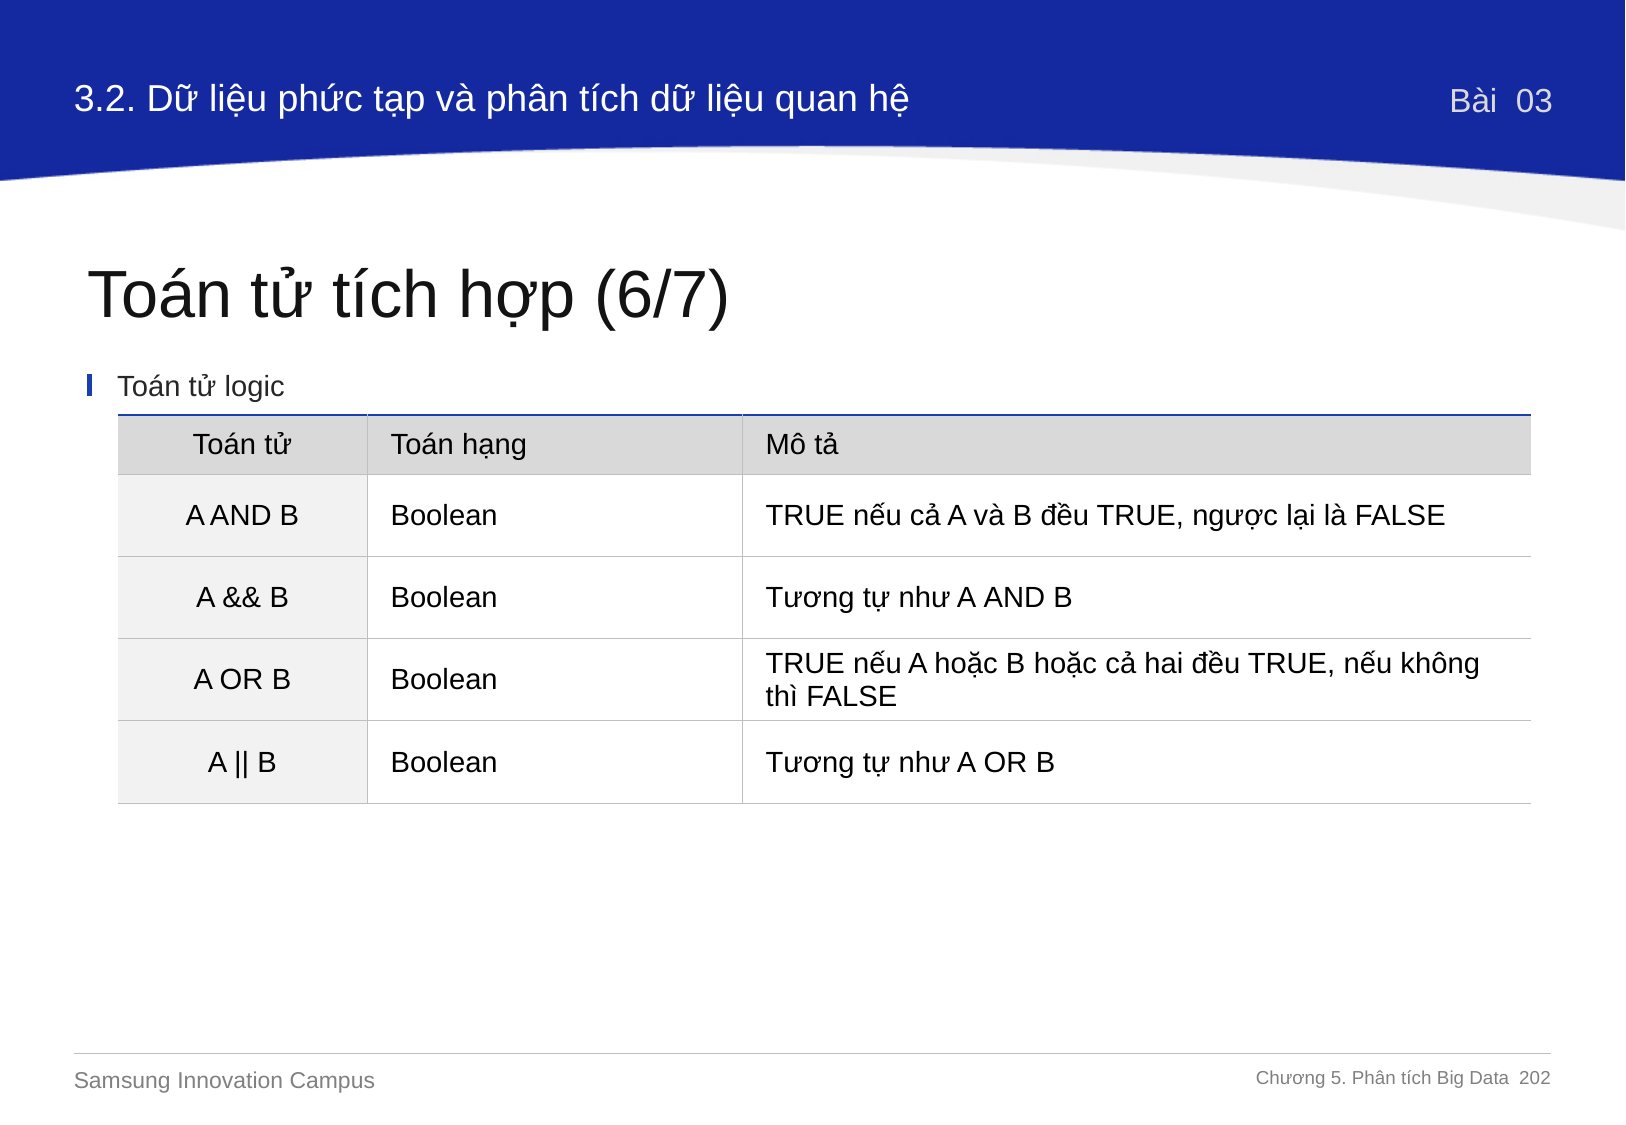

3.2. Dữ liệu phức tạp và phân tích dữ liệu quan hệ
Bài  03
Toán tử tích hợp (6/7)
Toán tử logic
| Toán tử | Toán hạng | Mô tả |
| --- | --- | --- |
| A AND B | Boolean | TRUE nếu cả A và B đều TRUE, ngược lại là FALSE |
| A && B | Boolean | Tương tự như A AND B |
| A OR B | Boolean | TRUE nếu A hoặc B hoặc cả hai đều TRUE, nếu không thì FALSE |
| A || B | Boolean | Tương tự như A OR B |